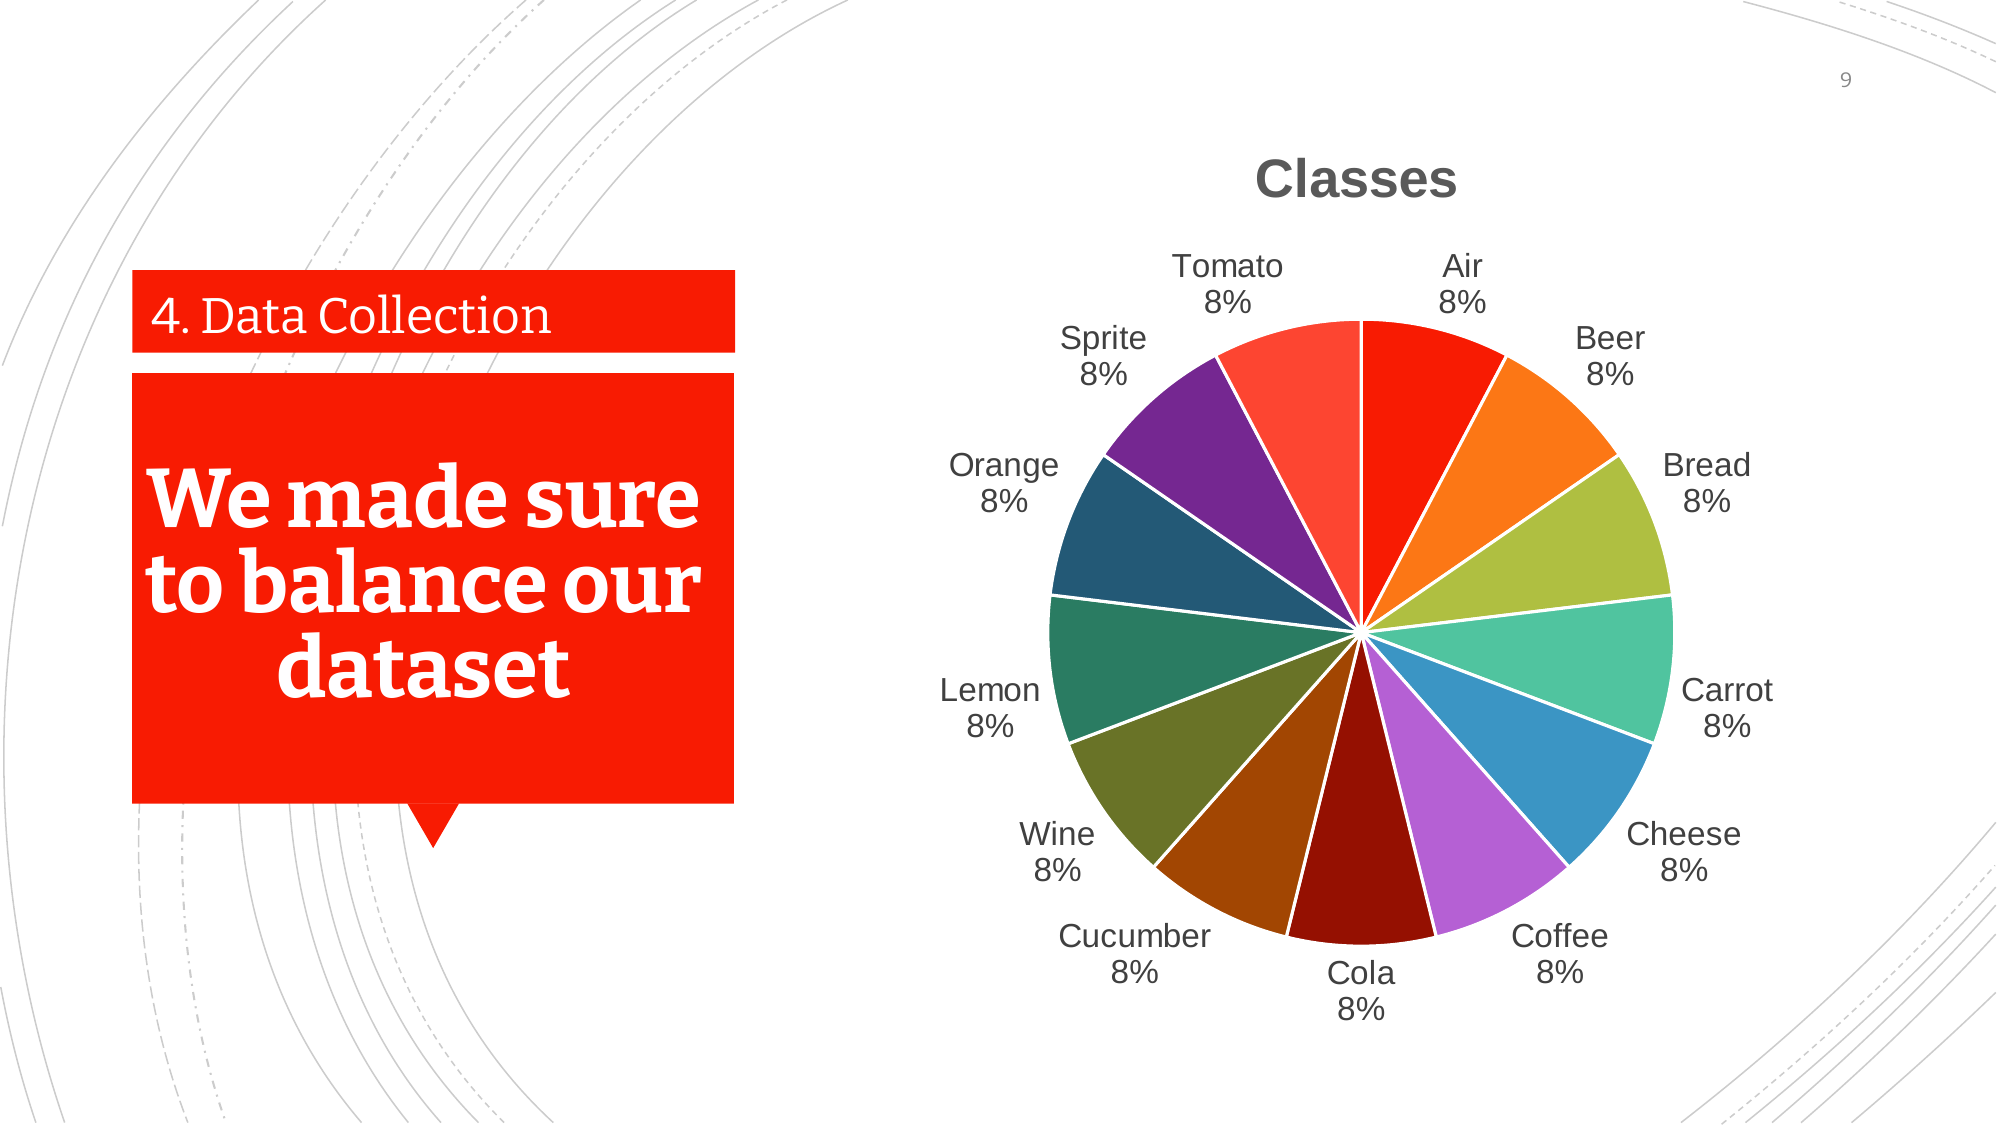

9

### Chart: Classes

| Category |  |
|---|---|
| Air | 0.07692307692307693 |
| Beer | 0.07692307692307693 |
| Bread | 0.07692307692307693 |
| Carrot | 0.07692307692307693 |
| Cheese | 0.07692307692307693 |
| Coffee | 0.07692307692307693 |
| Cola | 0.07692307692307693 |
| Cucumber | 0.07692307692307693 |
| Wine | 0.07692307692307693 |
| Lemon | 0.07692307692307693 |
| Orange | 0.07692307692307693 |
| Sprite | 0.07692307692307693 |
| Tomato | 0.07692307692307693 |
4. Data Collection
# We made sure to balance our dataset